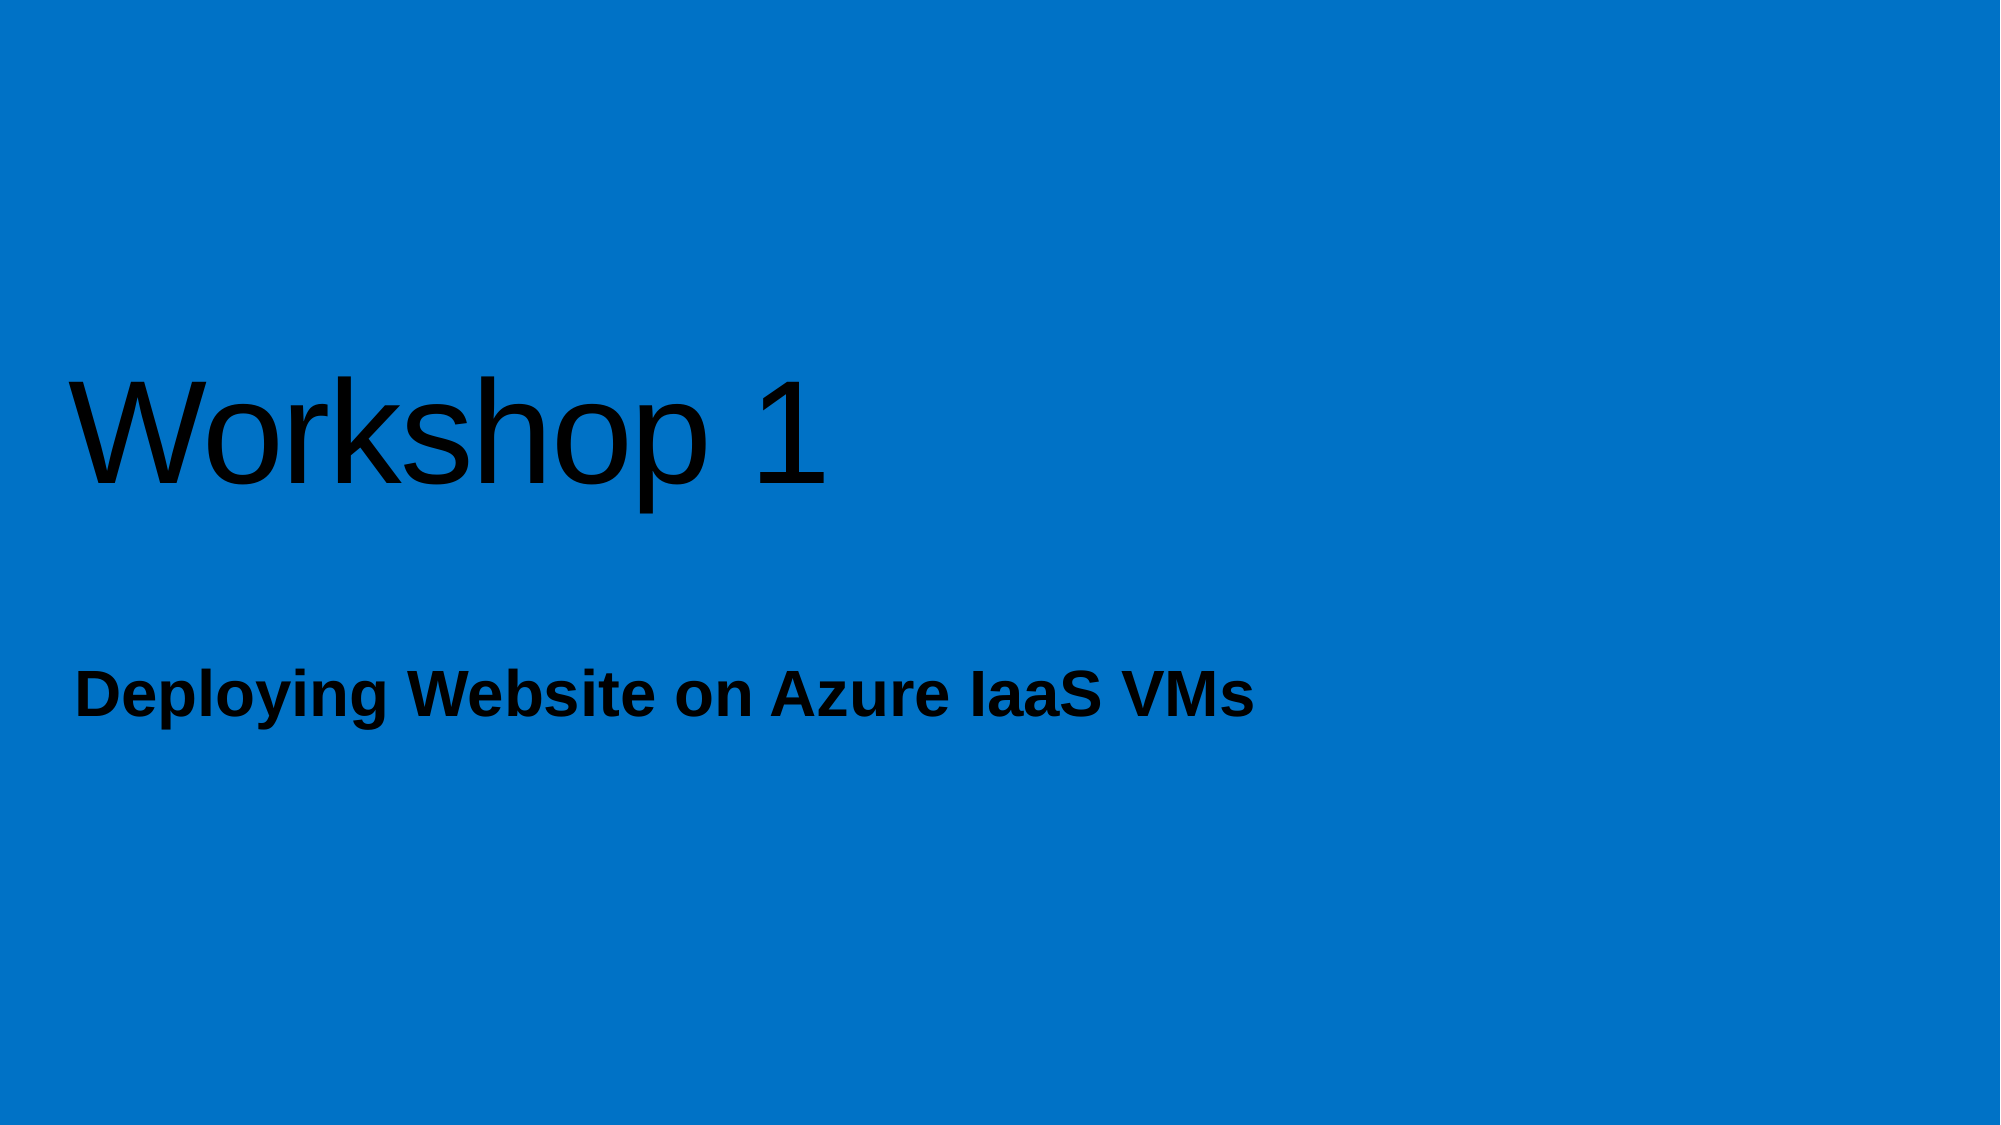

# Workshop 1
Deploying Website on Azure IaaS VMs